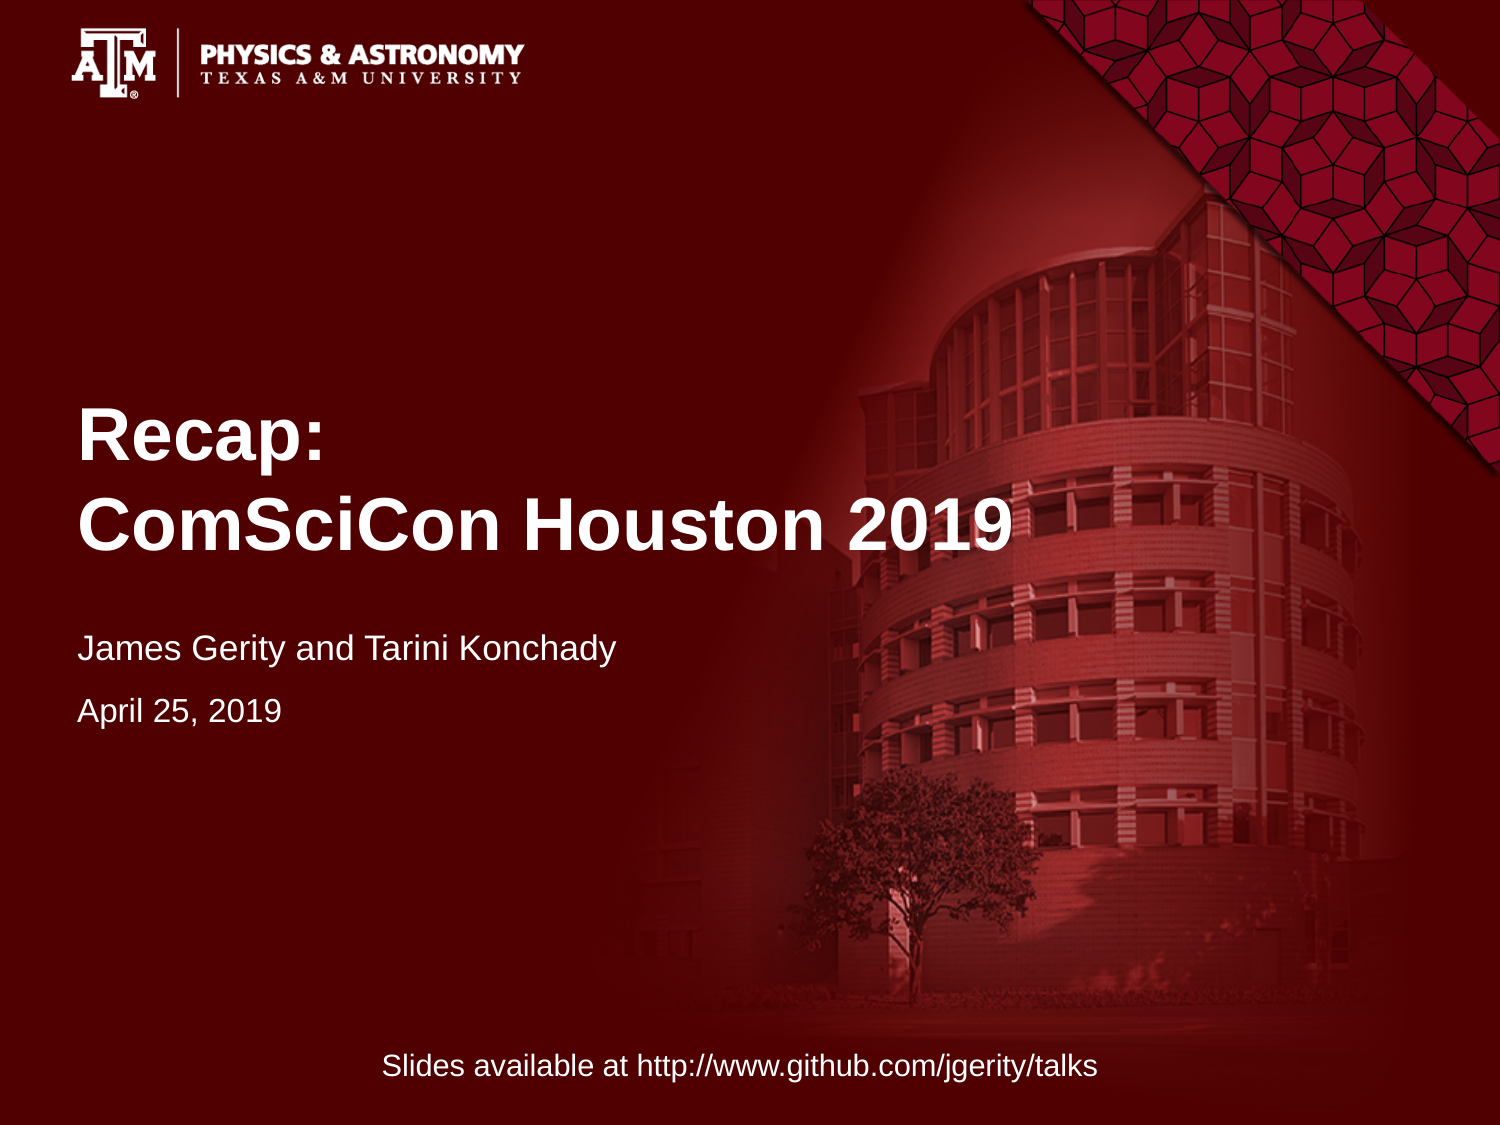

# Recap: ComSciCon Houston 2019
James Gerity and Tarini Konchady
April 25, 2019
Slides available at http://www.github.com/jgerity/talks